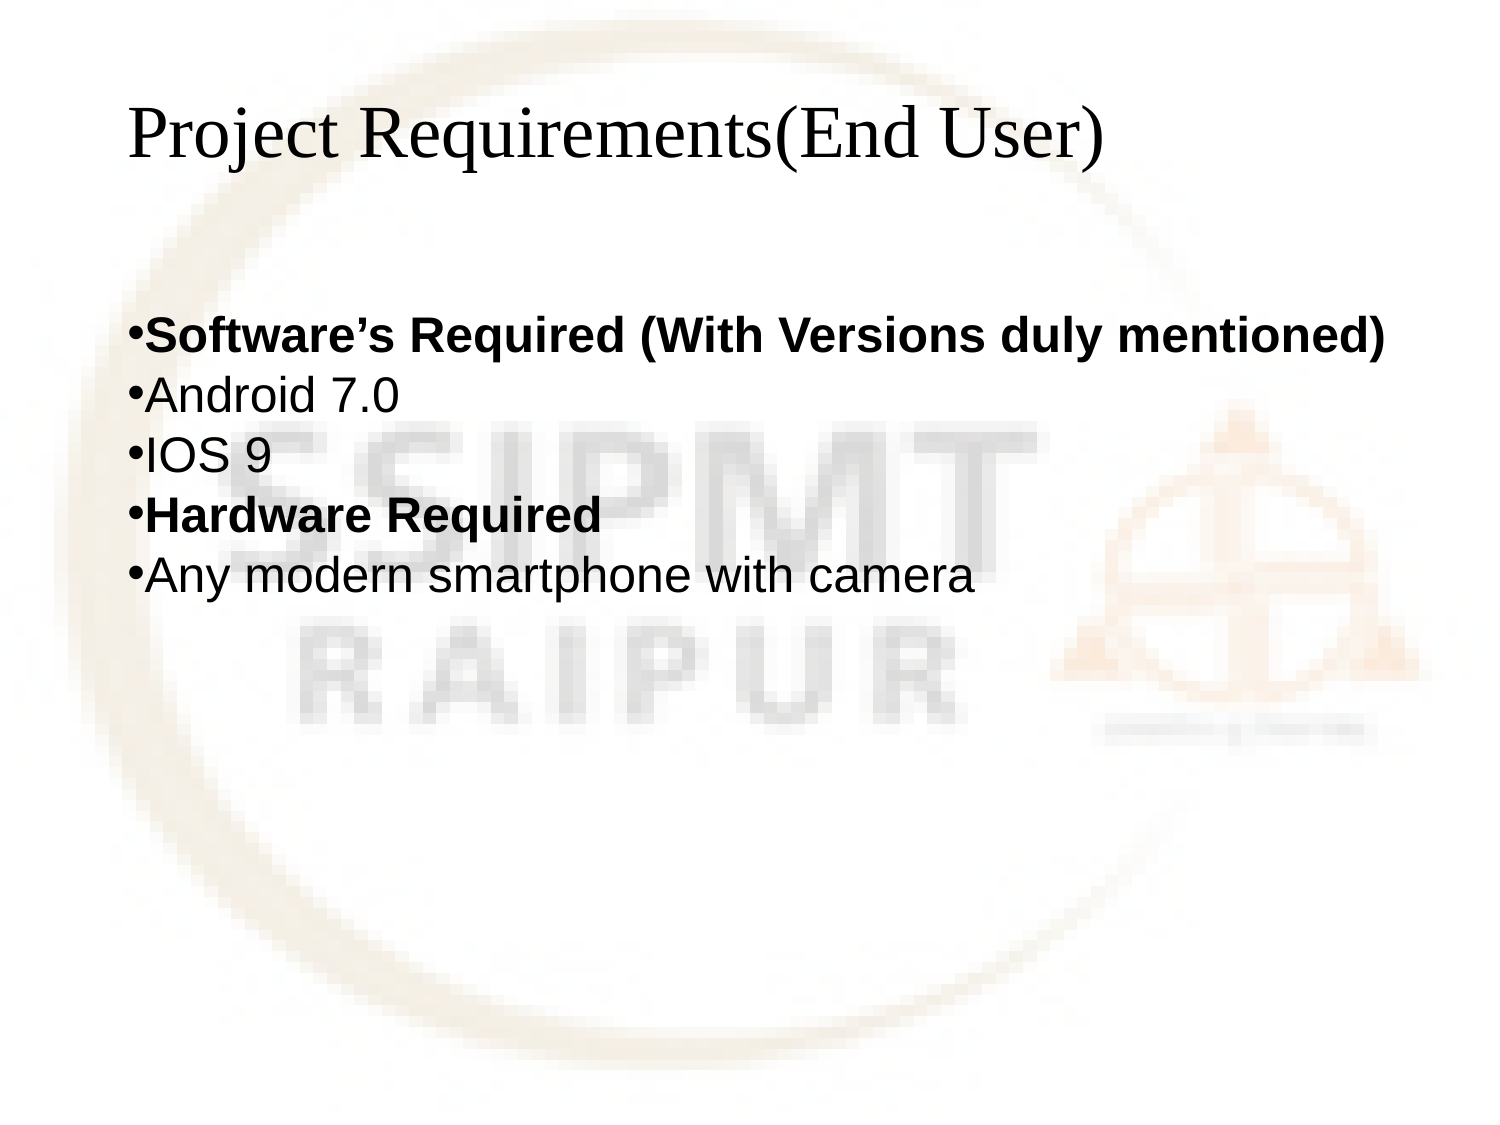

Project Requirements(End User)
Software’s Required (With Versions duly mentioned)​
Android 7.0​
IOS 9​
Hardware Required​
Any modern smartphone with camera